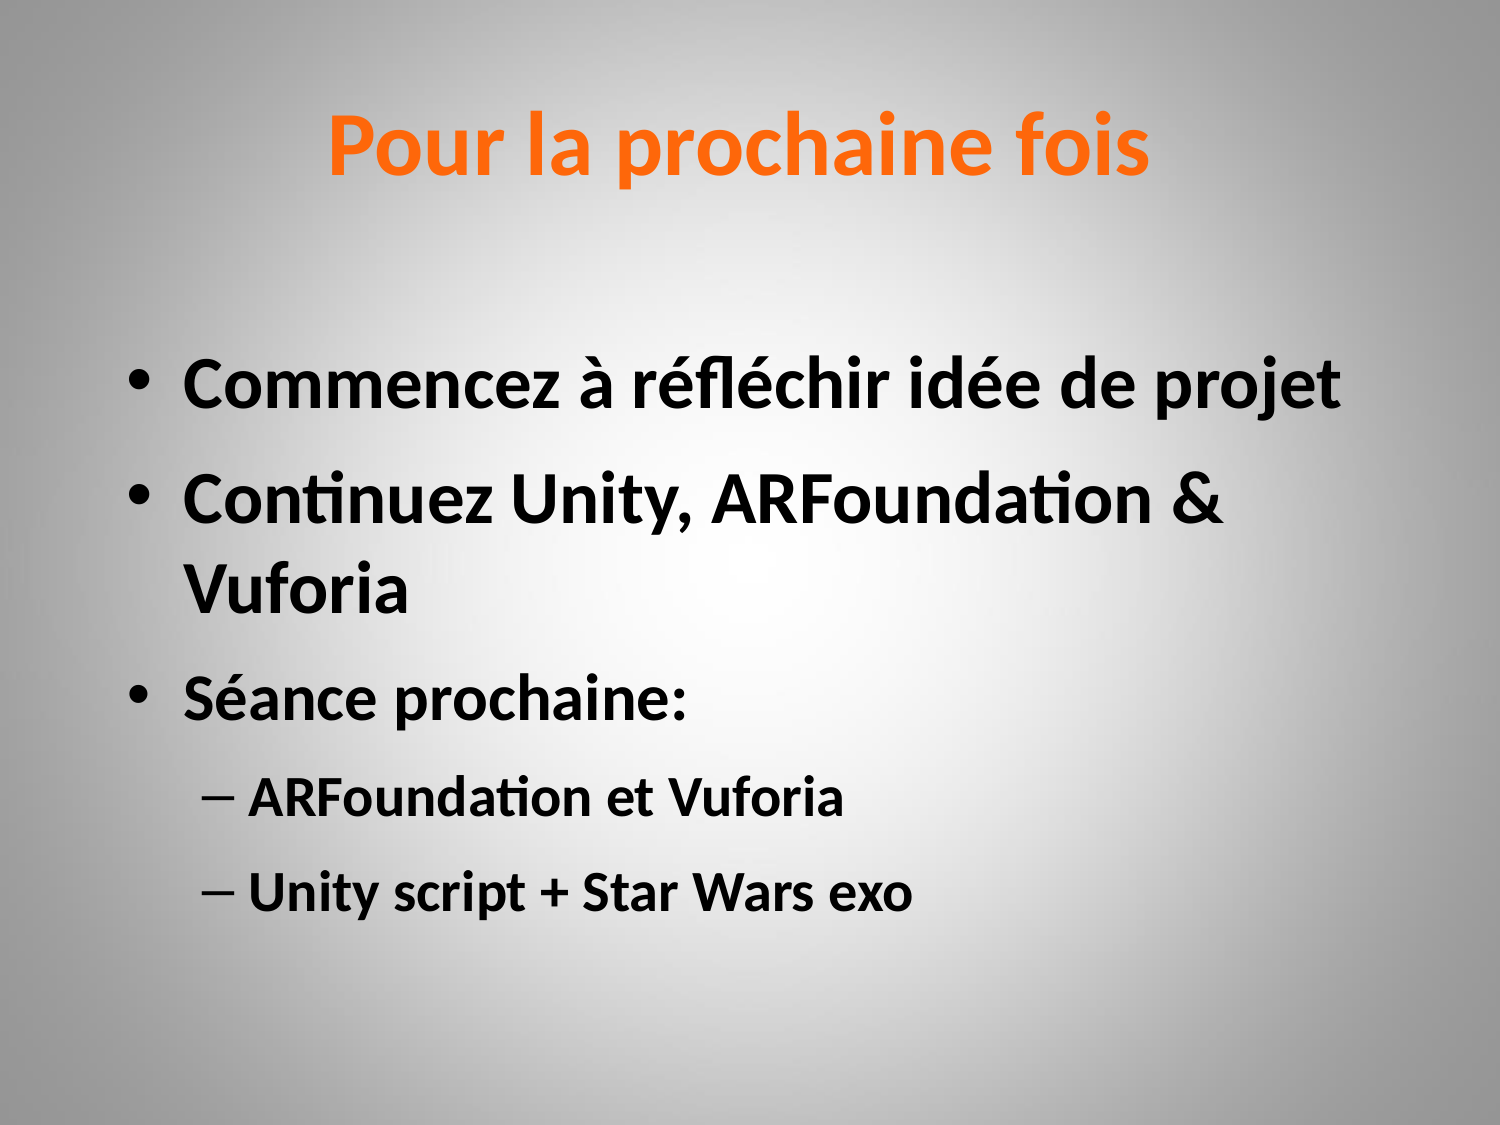

# Pour la prochaine fois
Commencez à réfléchir idée de projet
Continuez Unity, ARFoundation & Vuforia
Séance prochaine:
ARFoundation et Vuforia
Unity script + Star Wars exo